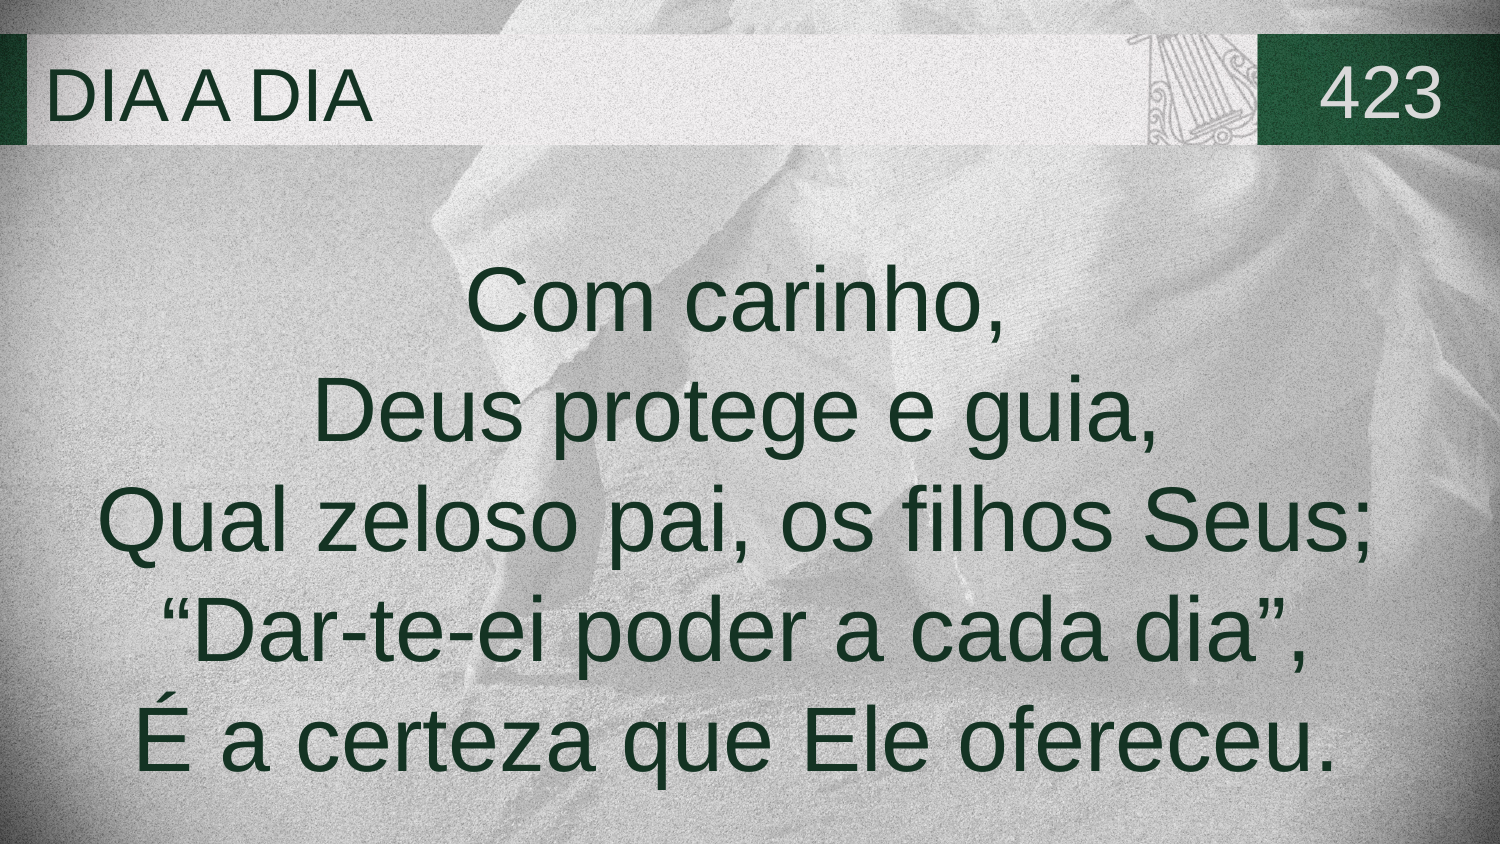

# DIA A DIA
423
Com carinho,
Deus protege e guia,
Qual zeloso pai, os filhos Seus;
“Dar-te-ei poder a cada dia”,
É a certeza que Ele ofereceu.